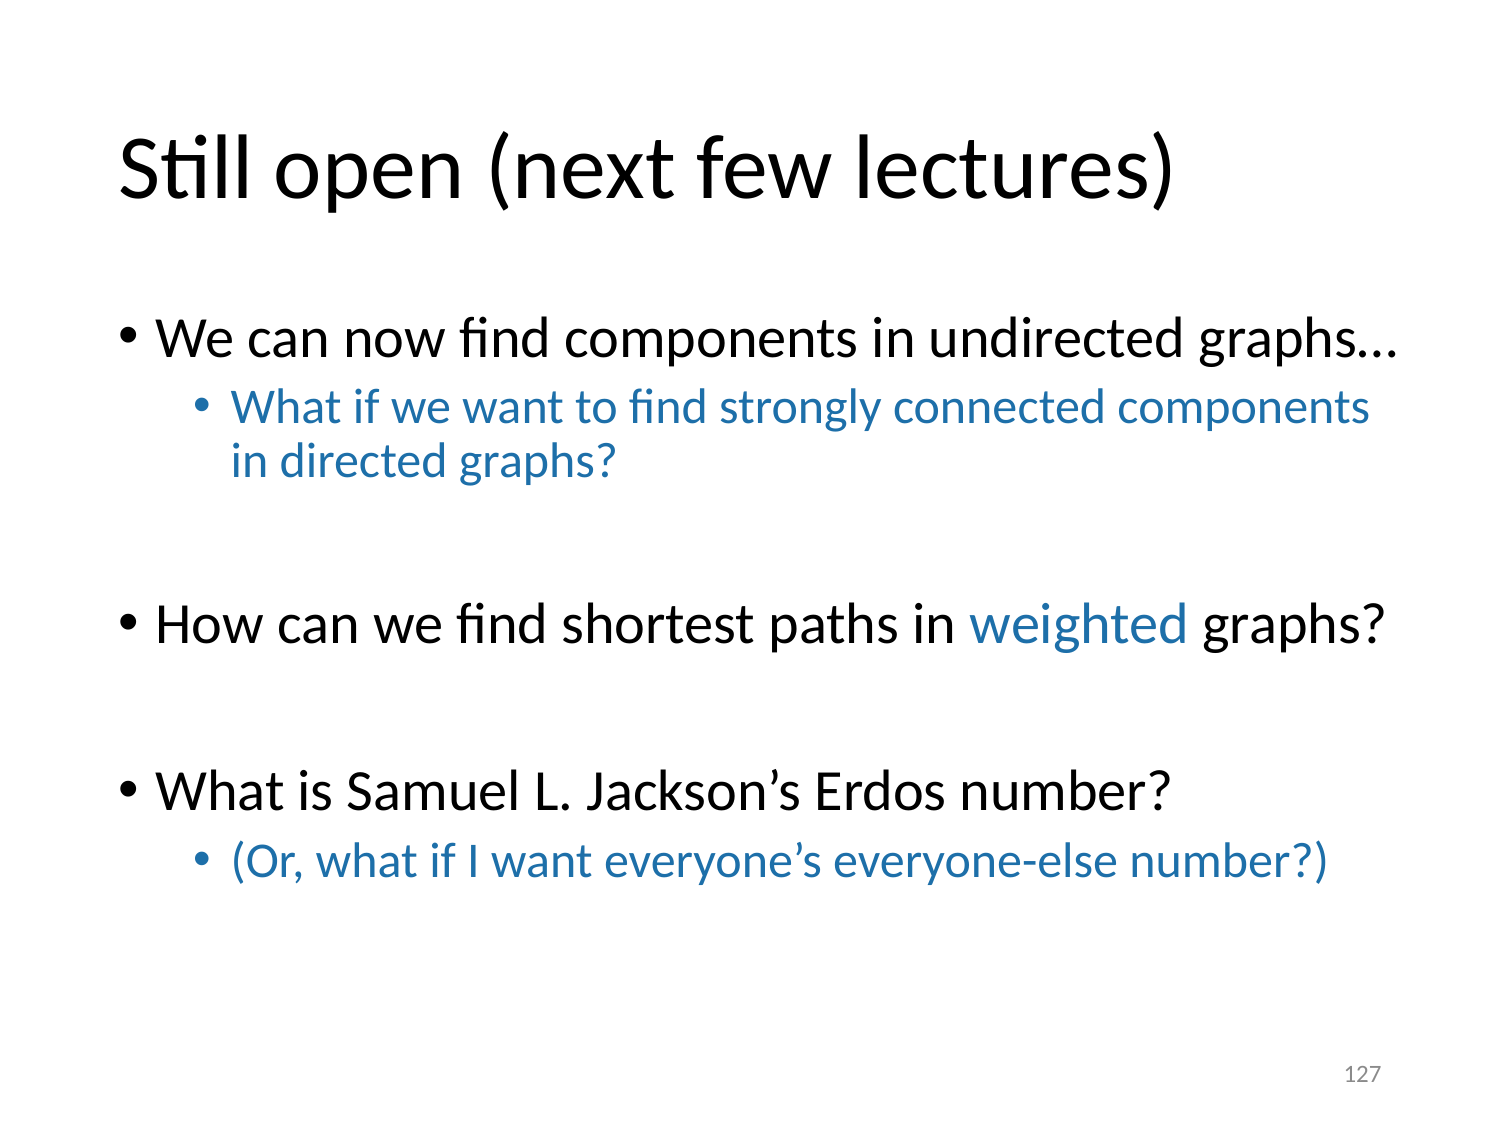

# Still open (next few lectures)
We can now find components in undirected graphs…
What if we want to find strongly connected components in directed graphs?

How can we find shortest paths in weighted graphs?

What is Samuel L. Jackson’s Erdos number?
(Or, what if I want everyone’s everyone-else number?)

127